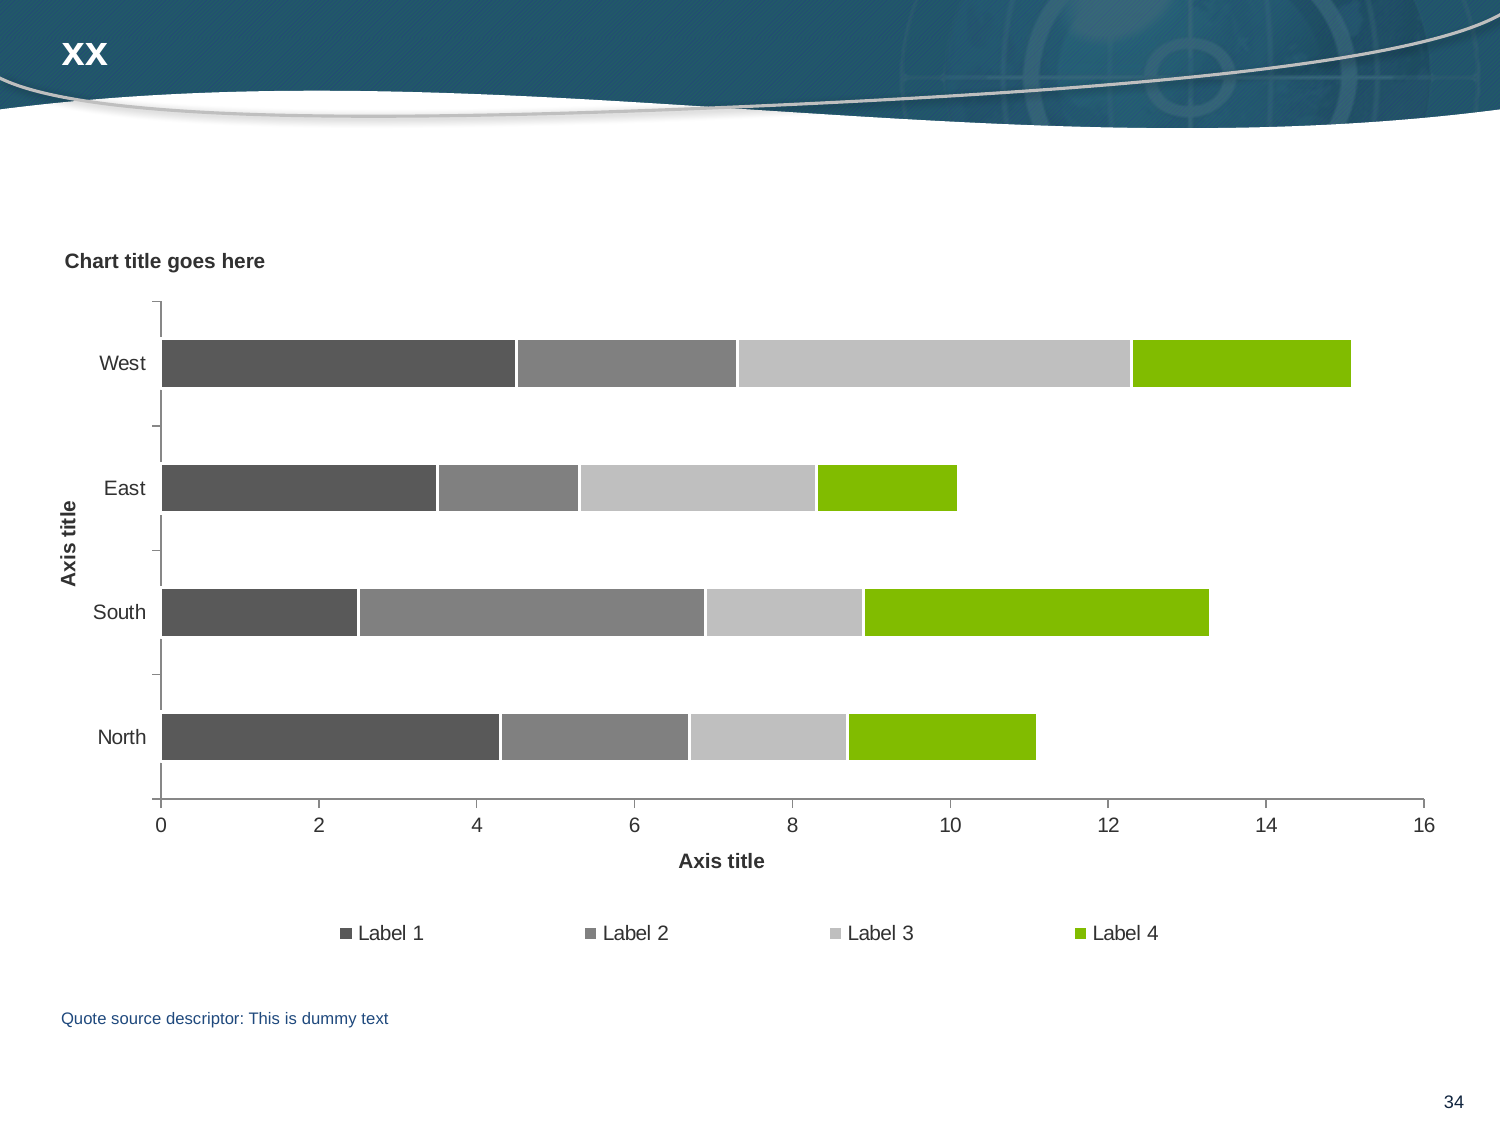

# xx
Chart title goes here

### Chart

| Category | Label 1 | Label 2 | Label 3 | Label 4 |
|---|---|---|---|---|
| North | 4.3 | 2.4 | 2.0 | 2.4 |
| South | 2.5 | 4.4 | 2.0 | 4.4 |
| East | 3.5 | 1.8 | 3.0 | 1.8 |
| West | 4.5 | 2.8 | 5.0 | 2.8 |
Axis title
Axis title
Quote source descriptor: This is dummy text